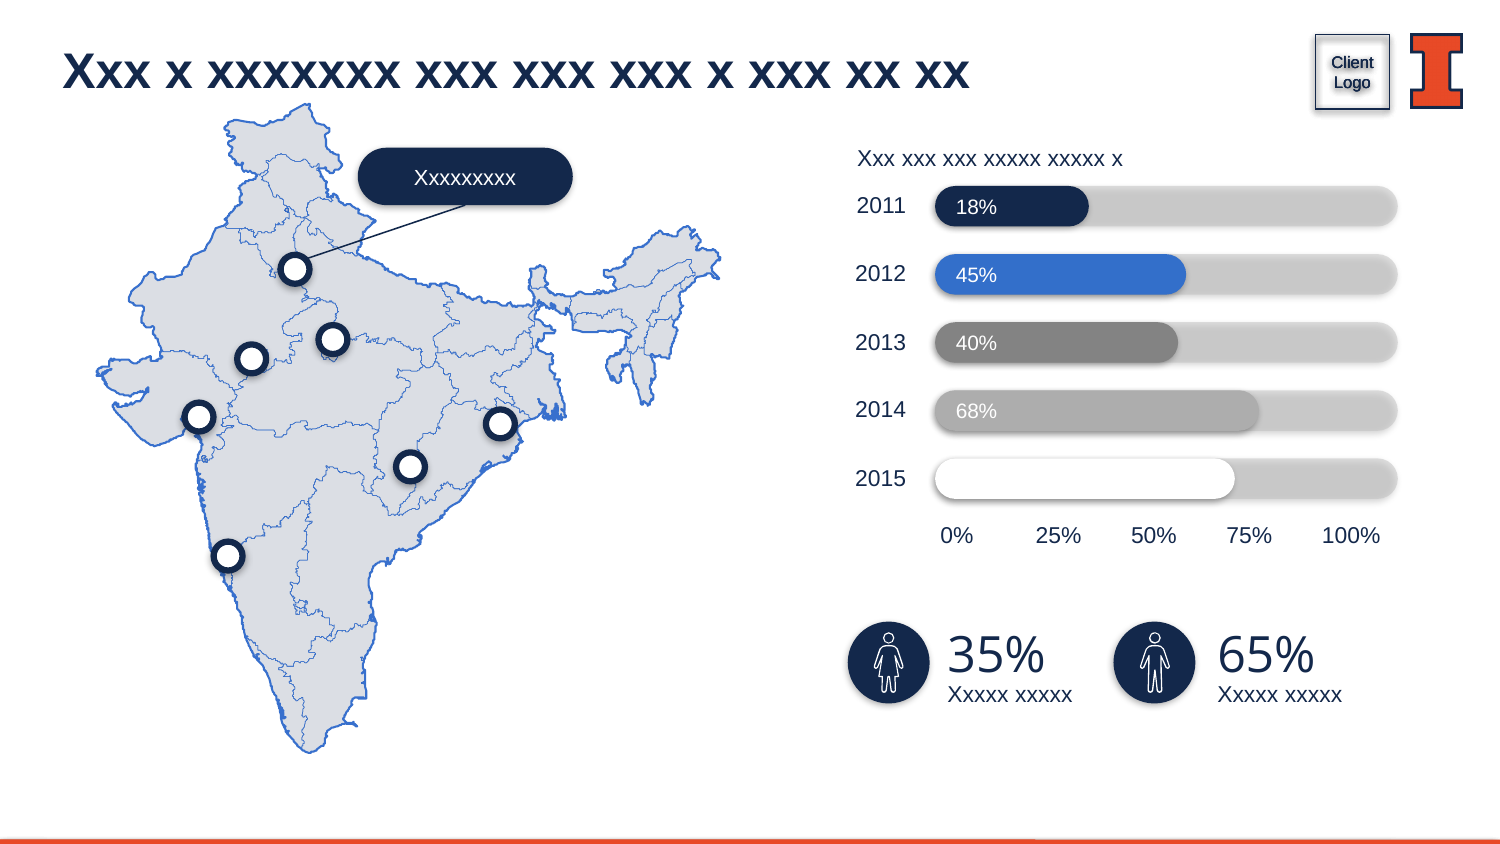

Xxx x xxxxxxx xxx xxx xxx x xxx xx xx

Xxx xxx xxx xxxxx xxxxx x
Xxxxxxxxx

2011
2012
2013
2014
2015
0%
25%
50%
75%
100%
18%

45%

40%

68%

62%

35%
Xxxxx xxxxx
65%
Xxxxx xxxxx